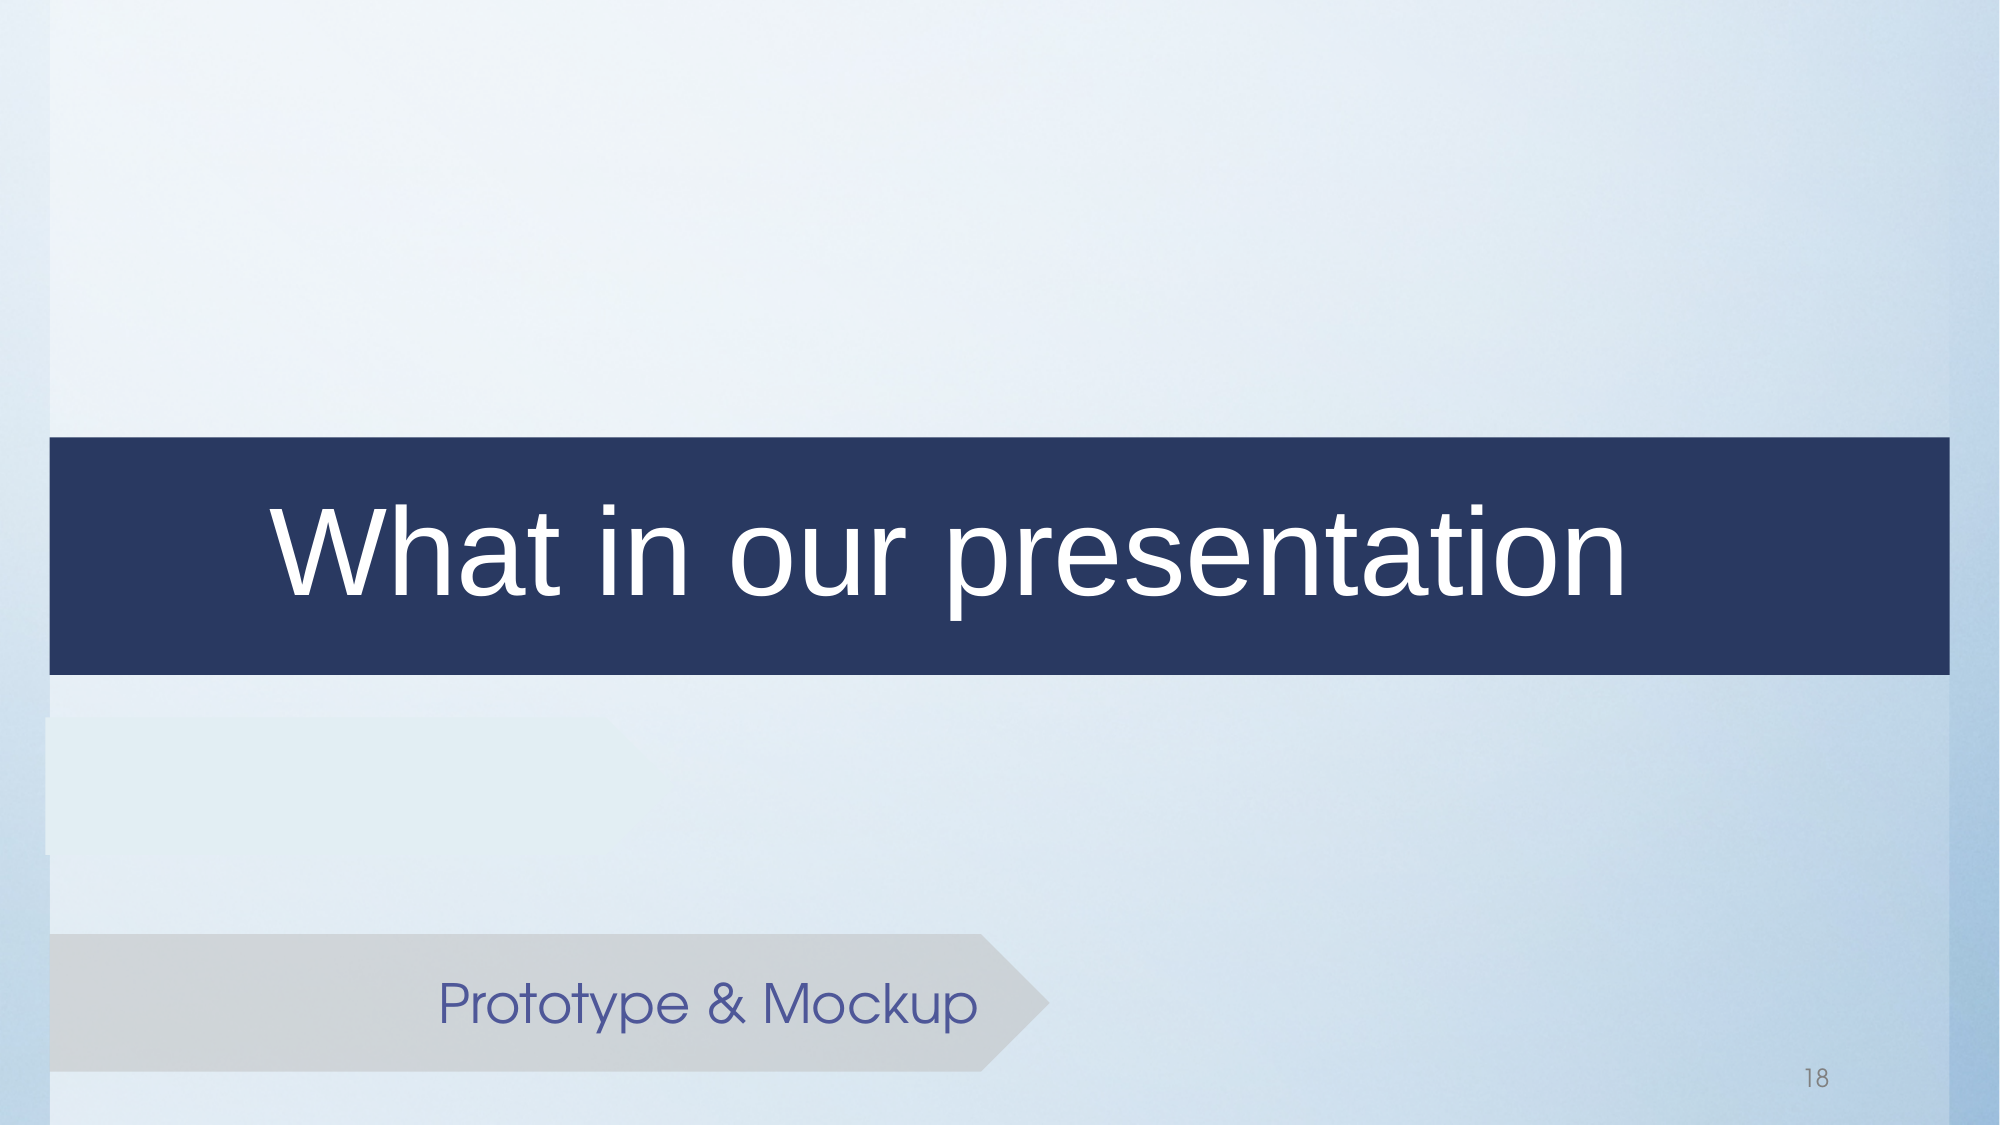

What in our presentation

Prototype & Mockup
18